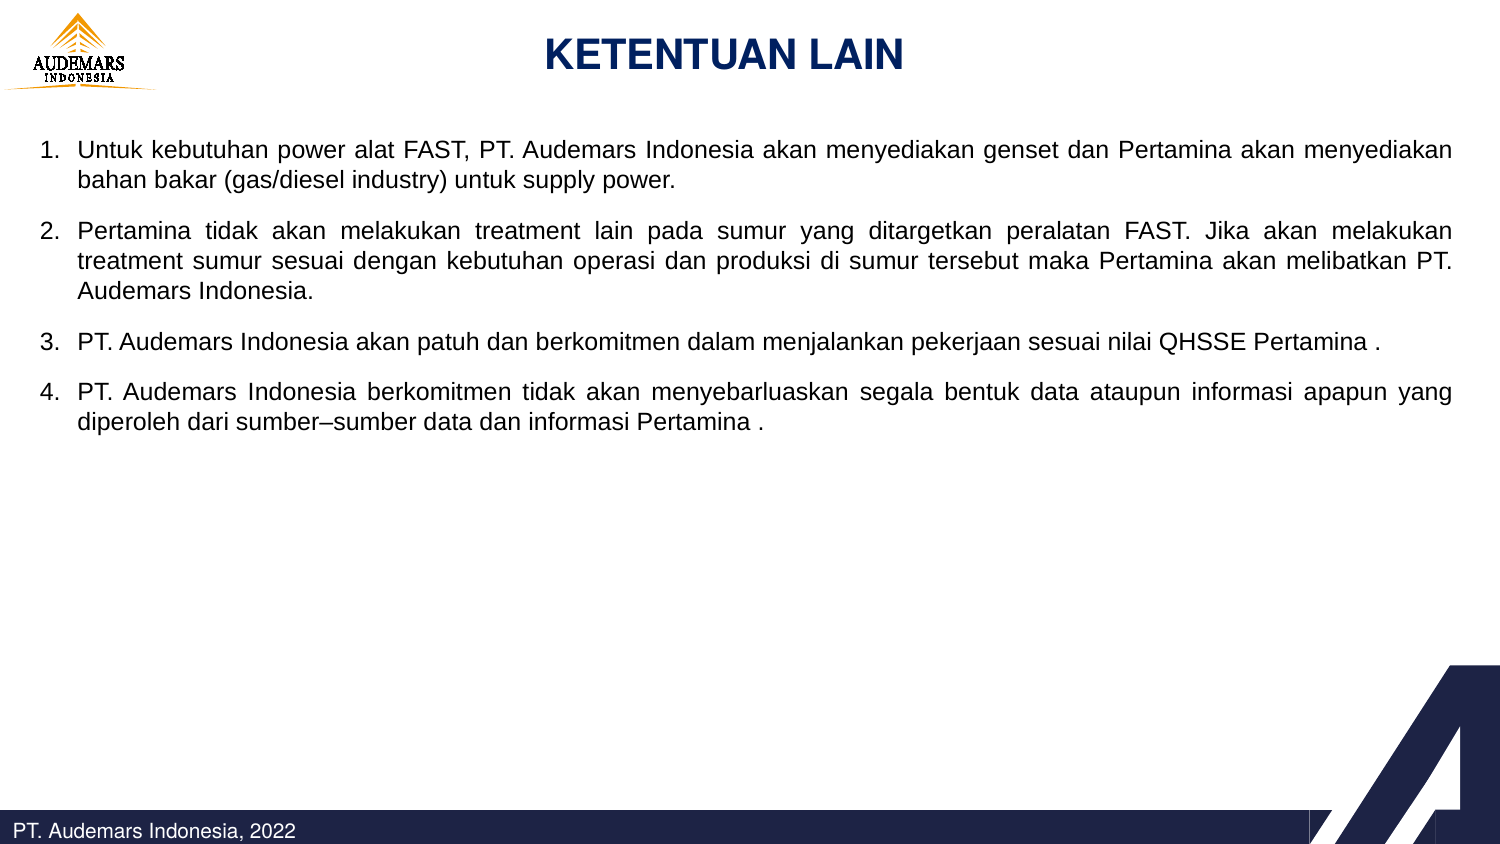

KETENTUAN LAIN
Untuk kebutuhan power alat FAST, PT. Audemars Indonesia akan menyediakan genset dan Pertamina akan menyediakan bahan bakar (gas/diesel industry) untuk supply power.
Pertamina tidak akan melakukan treatment lain pada sumur yang ditargetkan peralatan FAST. Jika akan melakukan treatment sumur sesuai dengan kebutuhan operasi dan produksi di sumur tersebut maka Pertamina akan melibatkan PT. Audemars Indonesia.
PT. Audemars Indonesia akan patuh dan berkomitmen dalam menjalankan pekerjaan sesuai nilai QHSSE Pertamina .
PT. Audemars Indonesia berkomitmen tidak akan menyebarluaskan segala bentuk data ataupun informasi apapun yang diperoleh dari sumber–sumber data dan informasi Pertamina .

PT. Audemars Indonesia, 2022